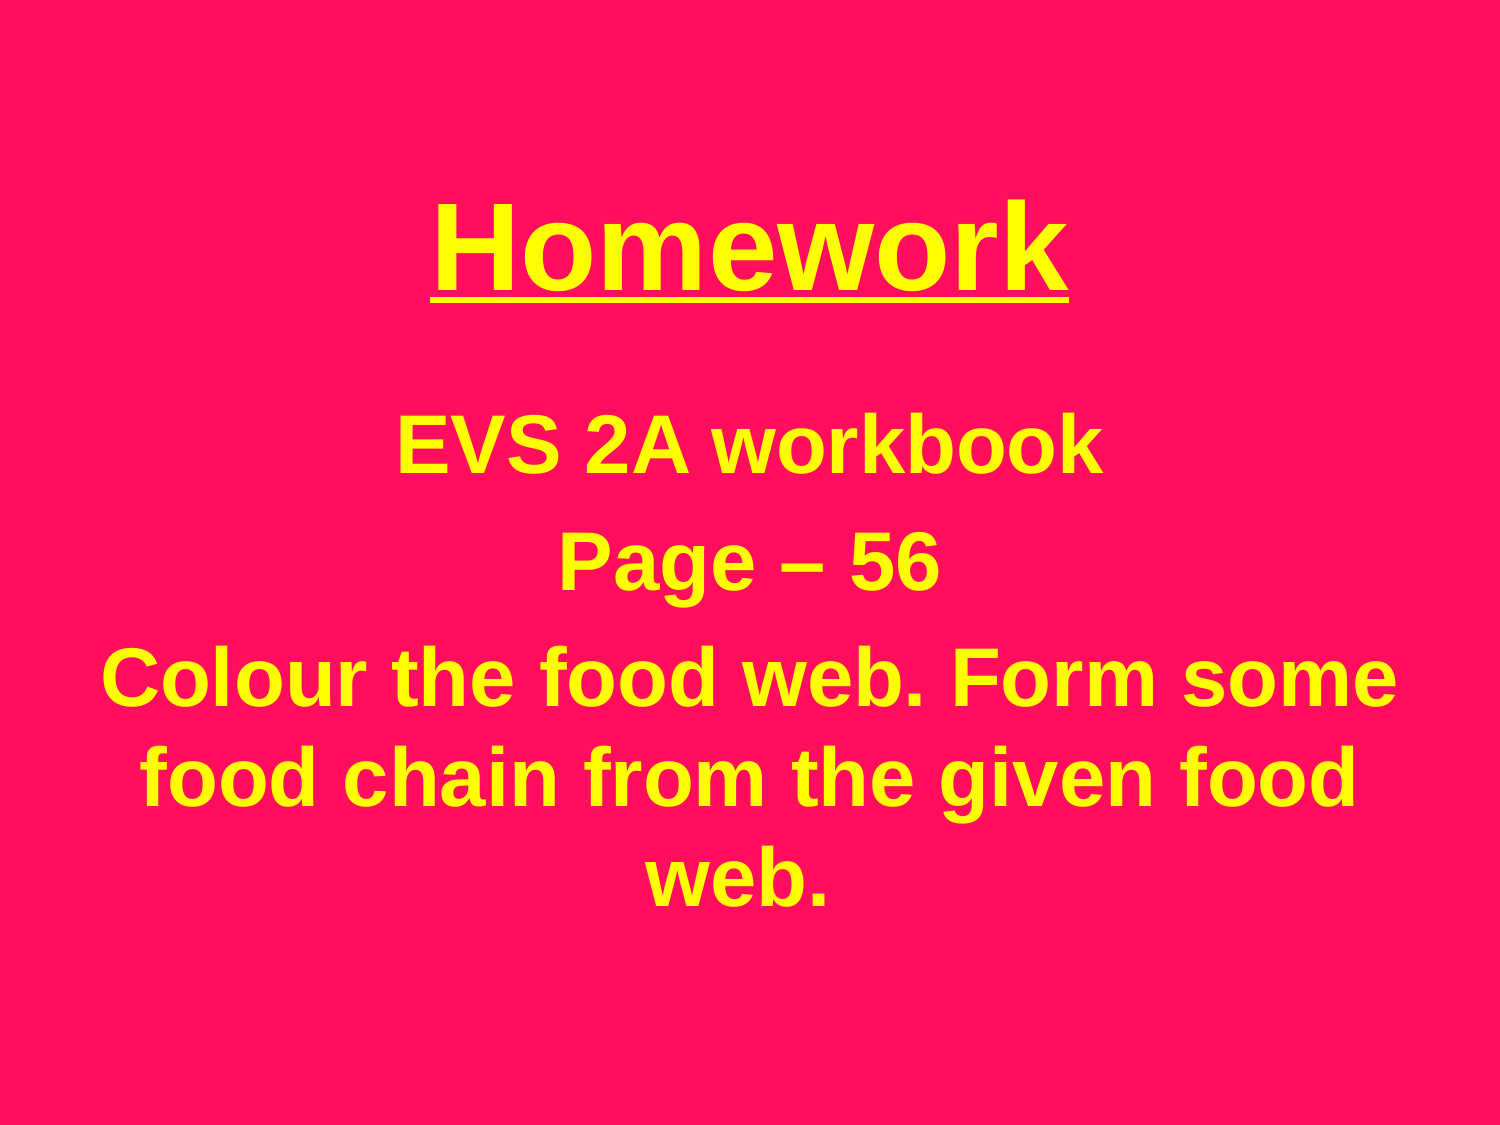

# Homework
EVS 2A workbook
Page – 56
Colour the food web. Form some food chain from the given food web.